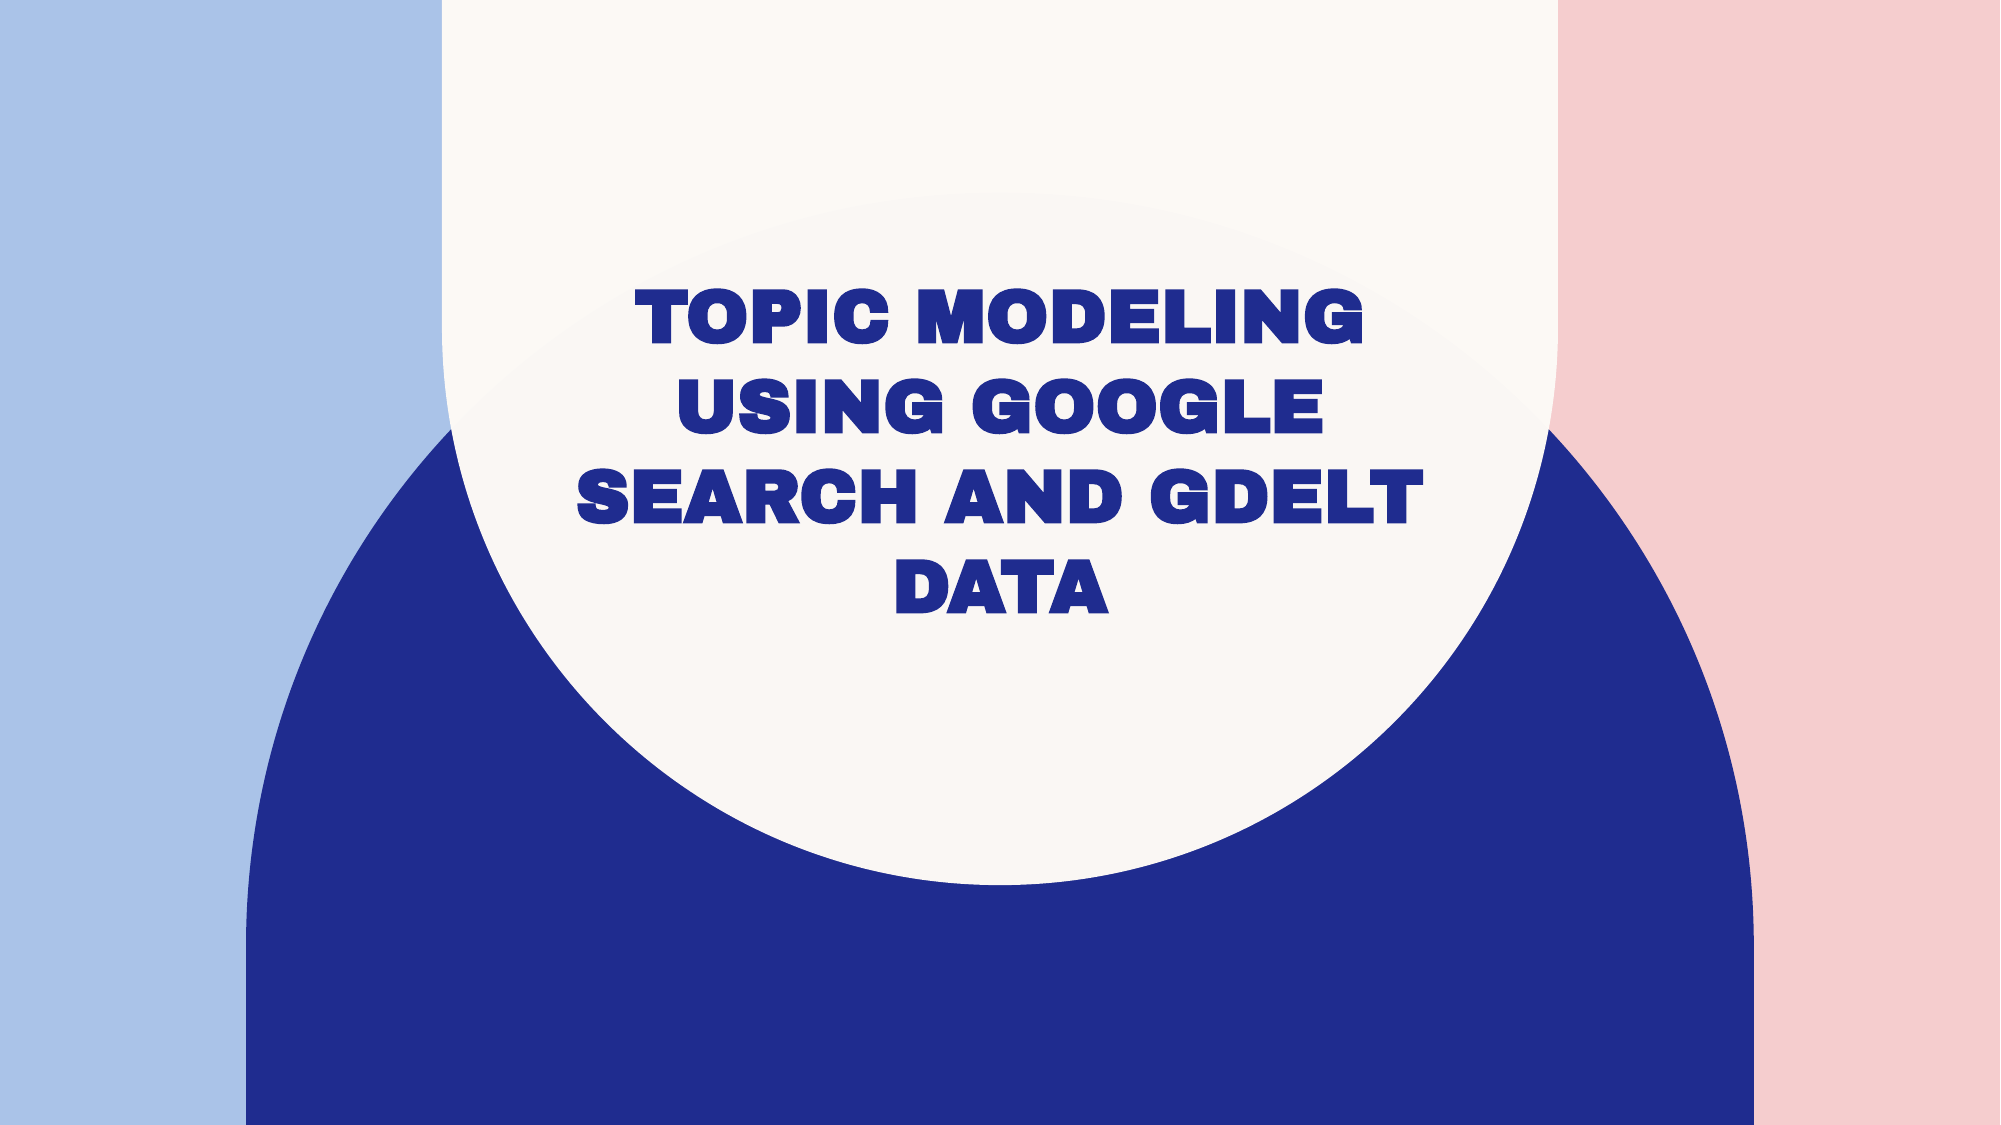

# Topic Modeling using google search and gdelt data